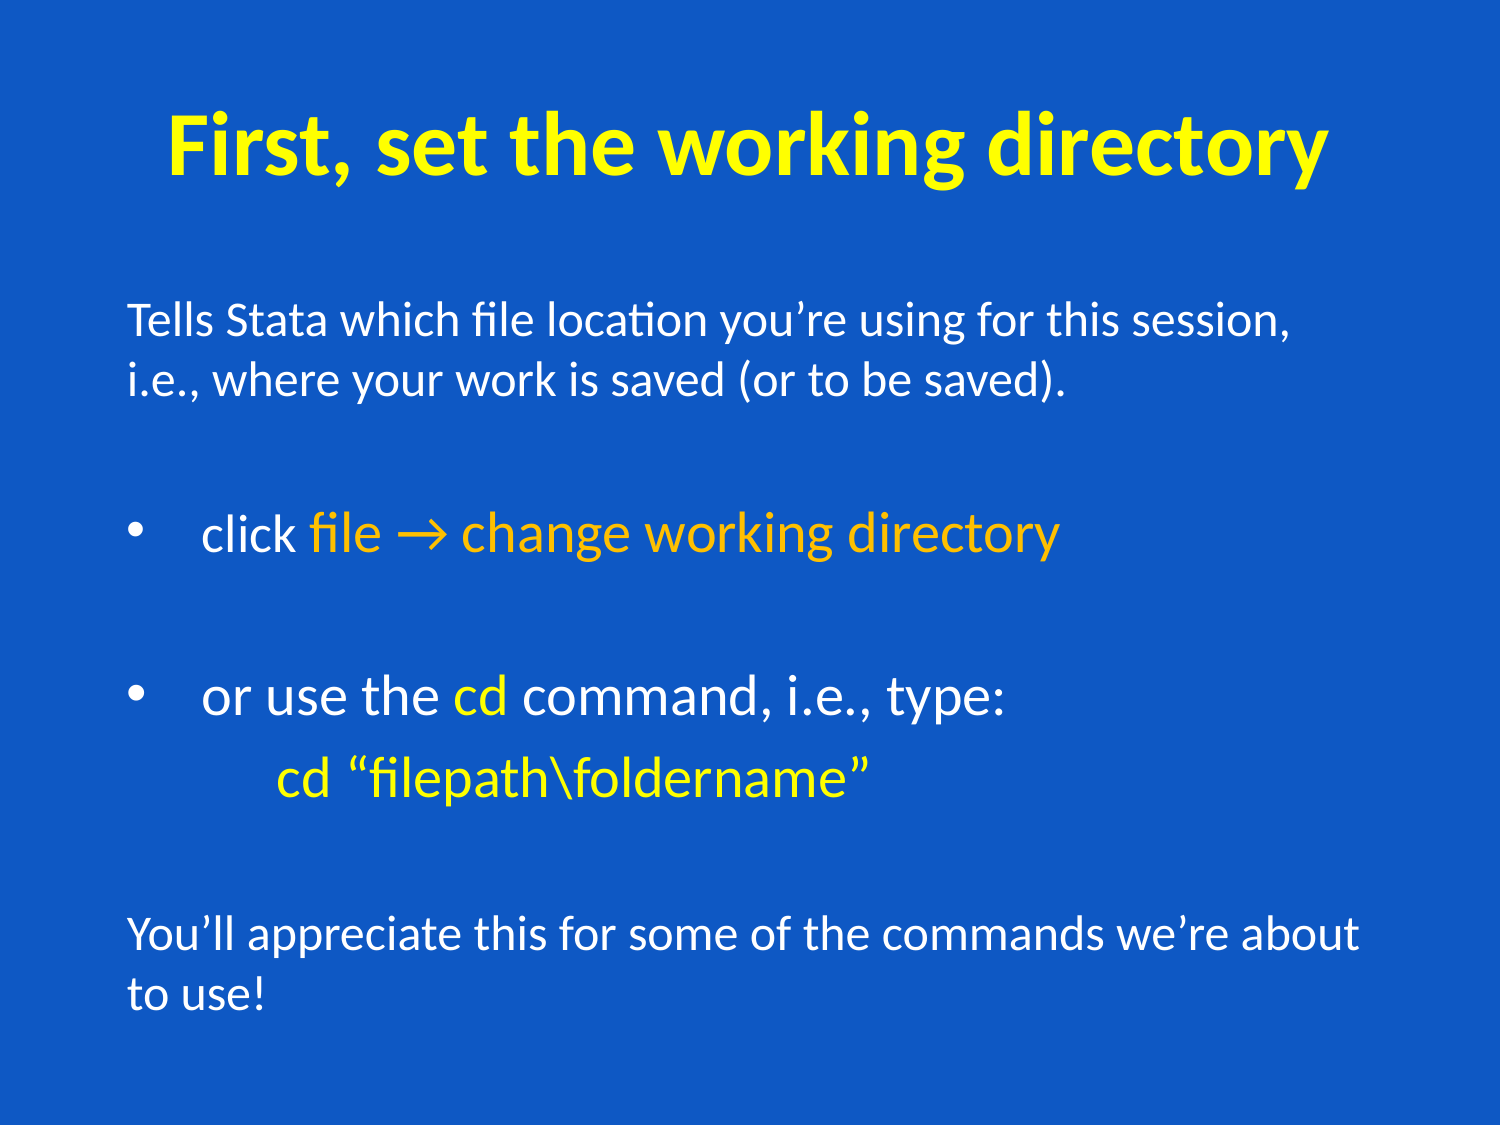

# First, set the working directory
Tells Stata which file location you’re using for this session, i.e., where your work is saved (or to be saved).

click file → change working directory

or use the cd command, i.e., type:
	cd “filepath\foldername”

You’ll appreciate this for some of the commands we’re about to use!